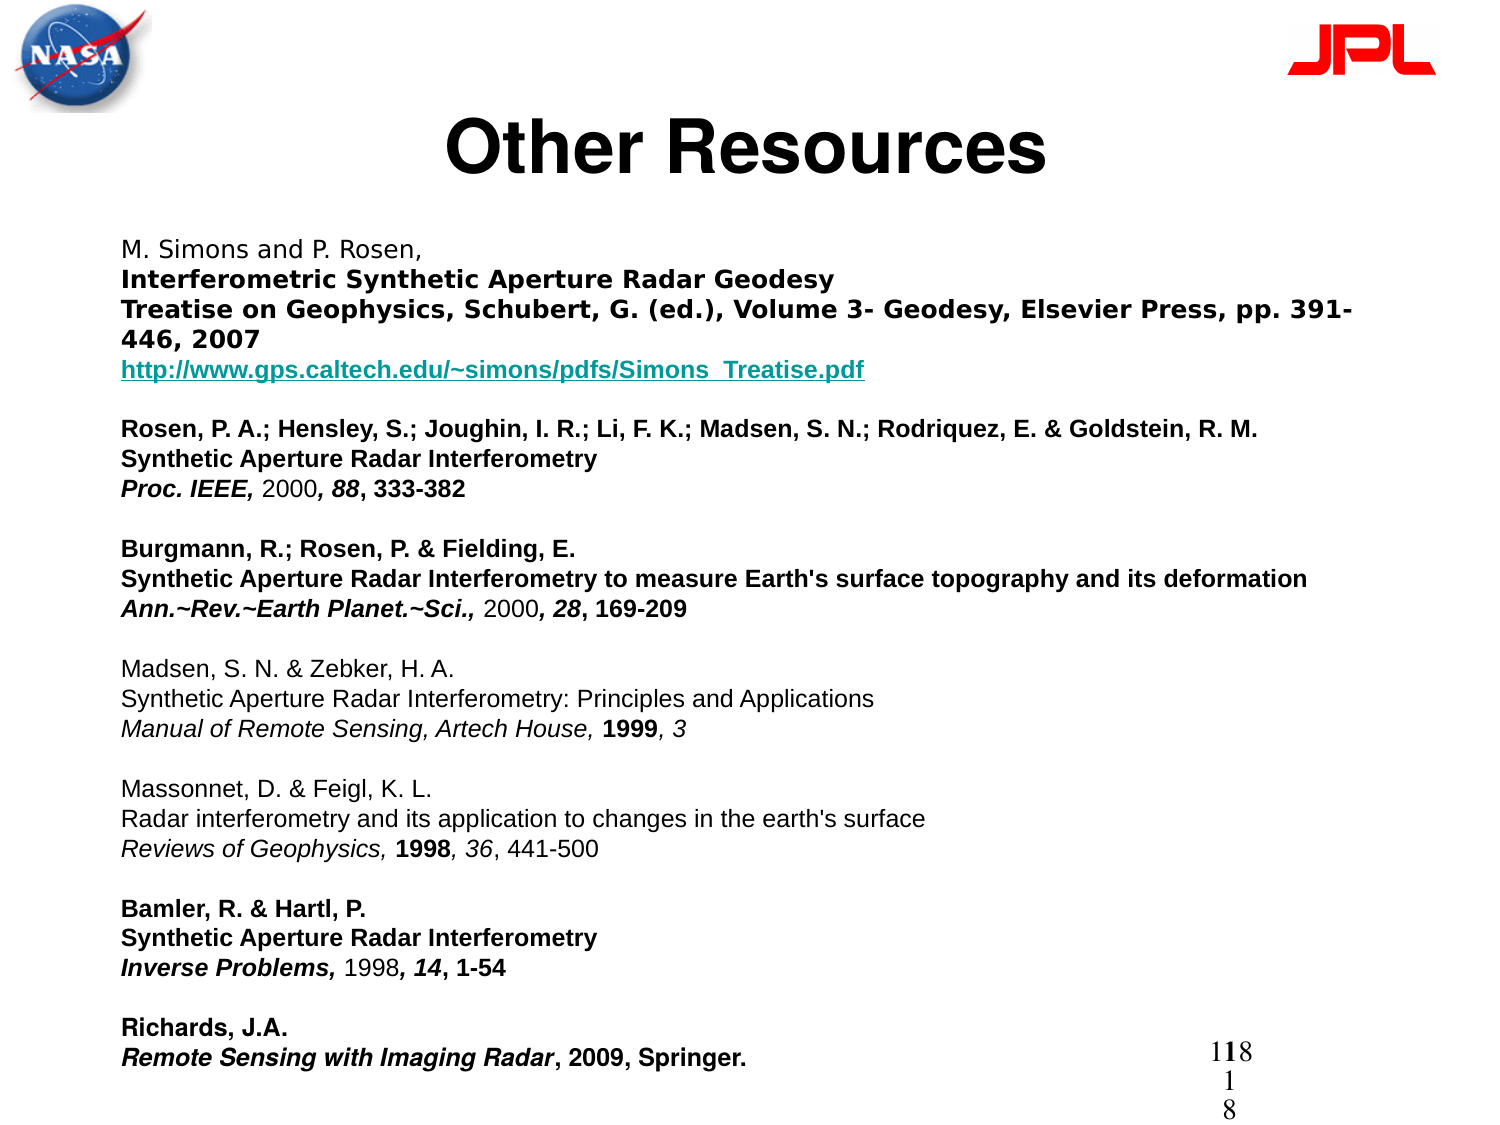

# Other Resources
M. Simons and P. Rosen,
Interferometric Synthetic Aperture Radar Geodesy
Treatise on Geophysics, Schubert, G. (ed.), Volume 3- Geodesy, Elsevier Press, pp. 391-446, 2007
http://www.gps.caltech.edu/~simons/pdfs/Simons_Treatise.pdf

Rosen, P. A.; Hensley, S.; Joughin, I. R.; Li, F. K.; Madsen, S. N.; Rodriquez, E. & Goldstein, R. M.
Synthetic Aperture Radar Interferometry
Proc. IEEE, 2000, 88, 333-382

Burgmann, R.; Rosen, P. & Fielding, E.
Synthetic Aperture Radar Interferometry to measure Earth's surface topography and its deformation
Ann.~Rev.~Earth Planet.~Sci., 2000, 28, 169-209

Madsen, S. N. & Zebker, H. A.
Synthetic Aperture Radar Interferometry: Principles and Applications
Manual of Remote Sensing, Artech House, 1999, 3

Massonnet, D. & Feigl, K. L.
Radar interferometry and its application to changes in the earth's surface
Reviews of Geophysics, 1998, 36, 441-500

Bamler, R. & Hartl, P.
Synthetic Aperture Radar Interferometry
Inverse Problems, 1998, 14, 1-54

Richards, J.A.
Remote Sensing with Imaging Radar, 2009, Springer.

118
118